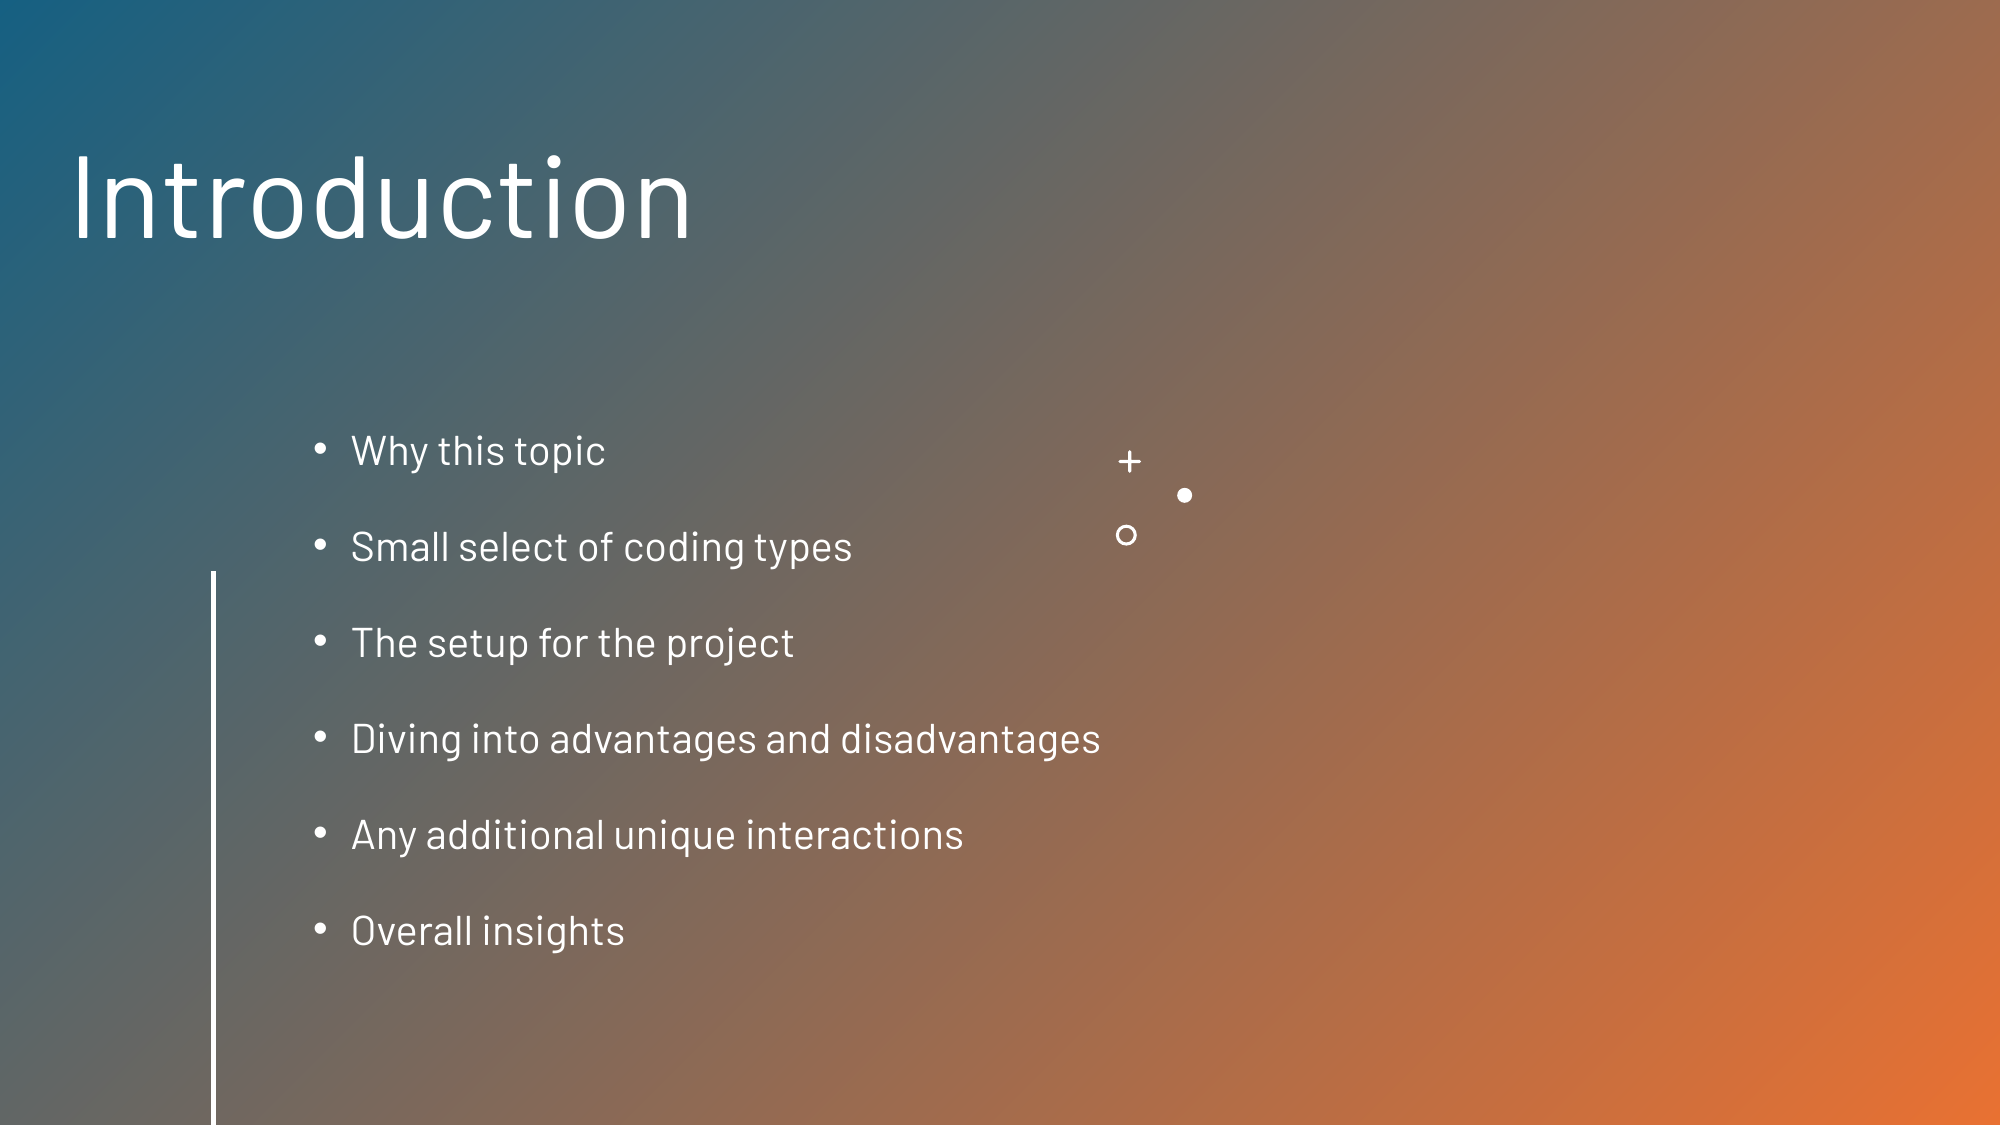

# Introduction
Why this topic
Small select of coding types
The setup for the project
Diving into advantages and disadvantages
Any additional unique interactions
Overall insights